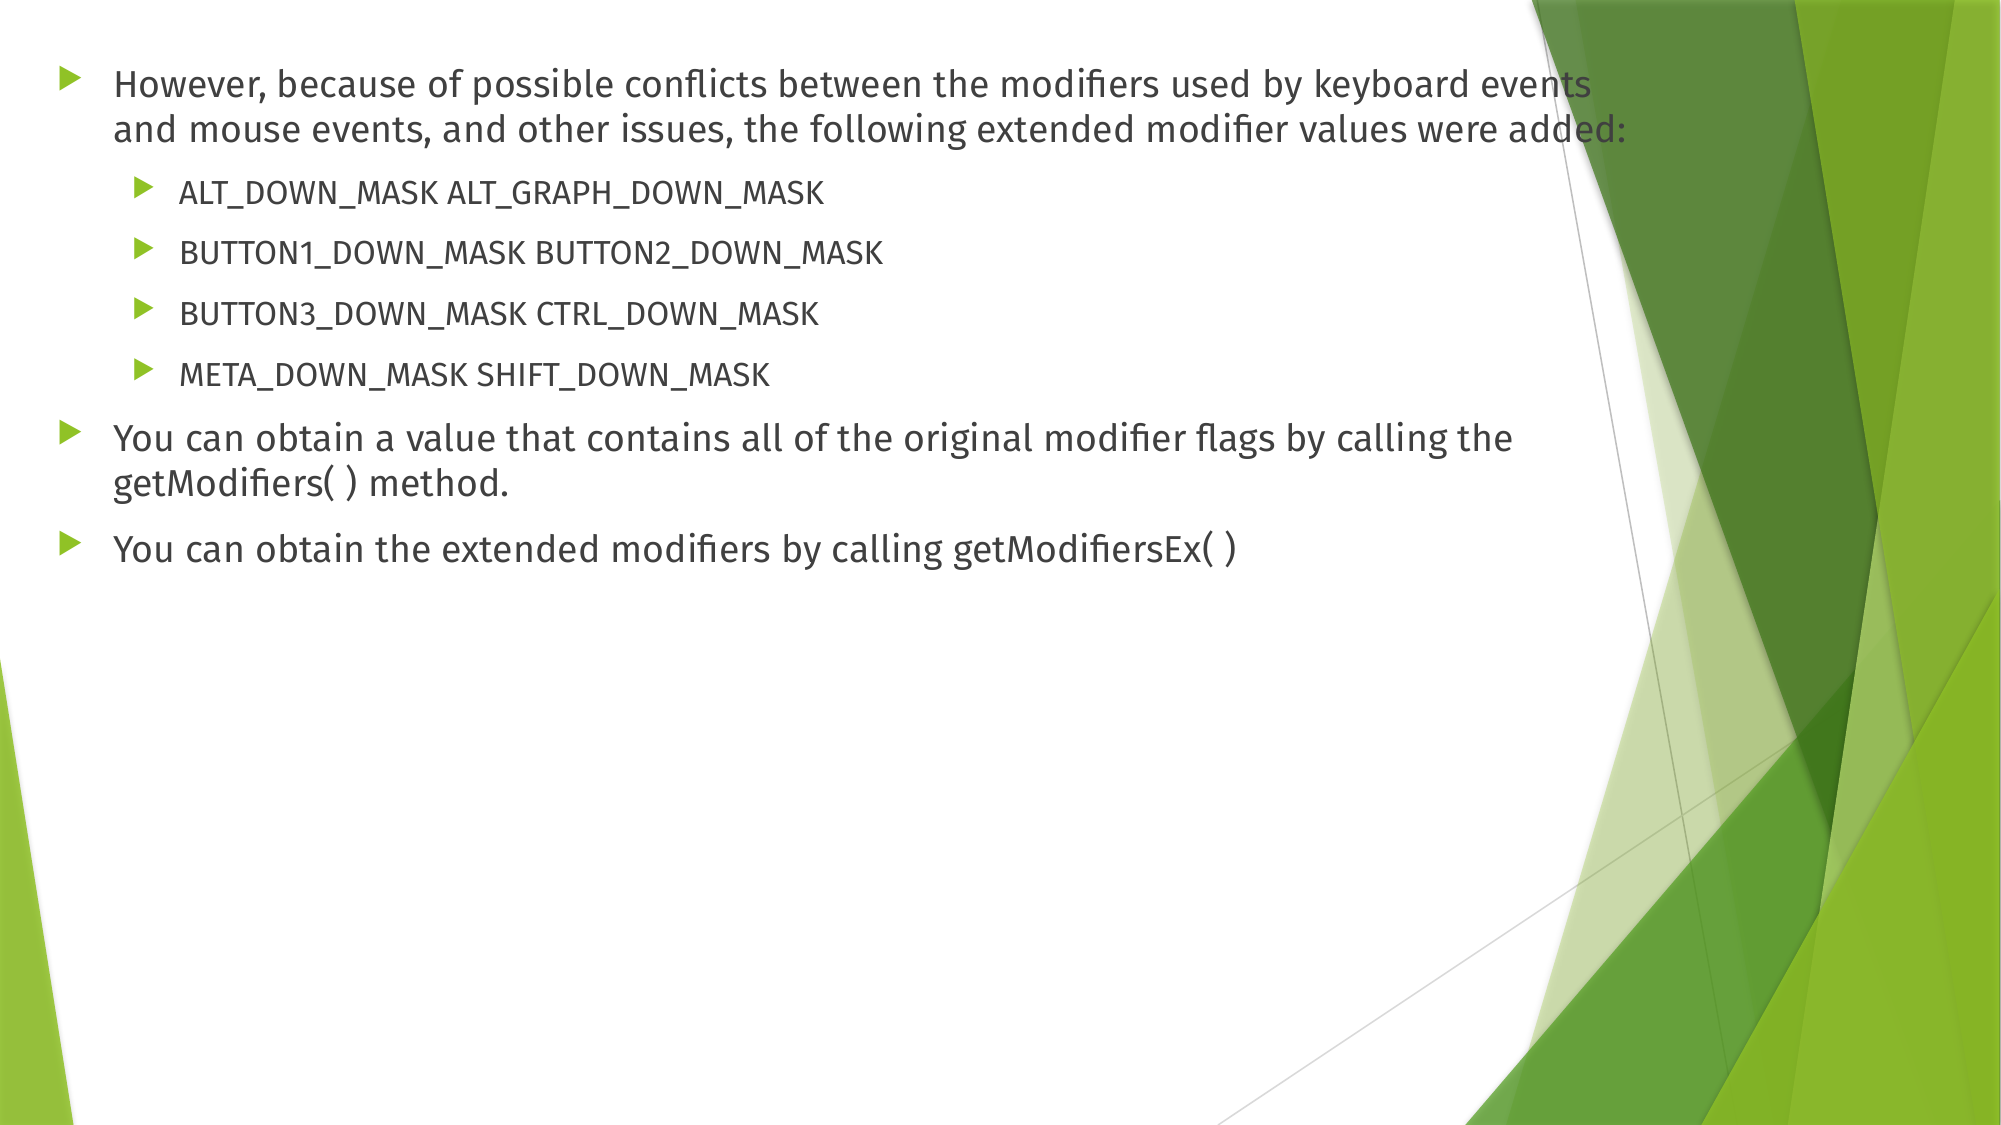

However, because of possible conflicts between the modifiers used by keyboard events and mouse events, and other issues, the following extended modifier values were added:
ALT_DOWN_MASK ALT_GRAPH_DOWN_MASK
BUTTON1_DOWN_MASK BUTTON2_DOWN_MASK
BUTTON3_DOWN_MASK CTRL_DOWN_MASK
META_DOWN_MASK SHIFT_DOWN_MASK
You can obtain a value that contains all of the original modifier flags by calling the getModifiers( ) method.
You can obtain the extended modifiers by calling getModifiersEx( )